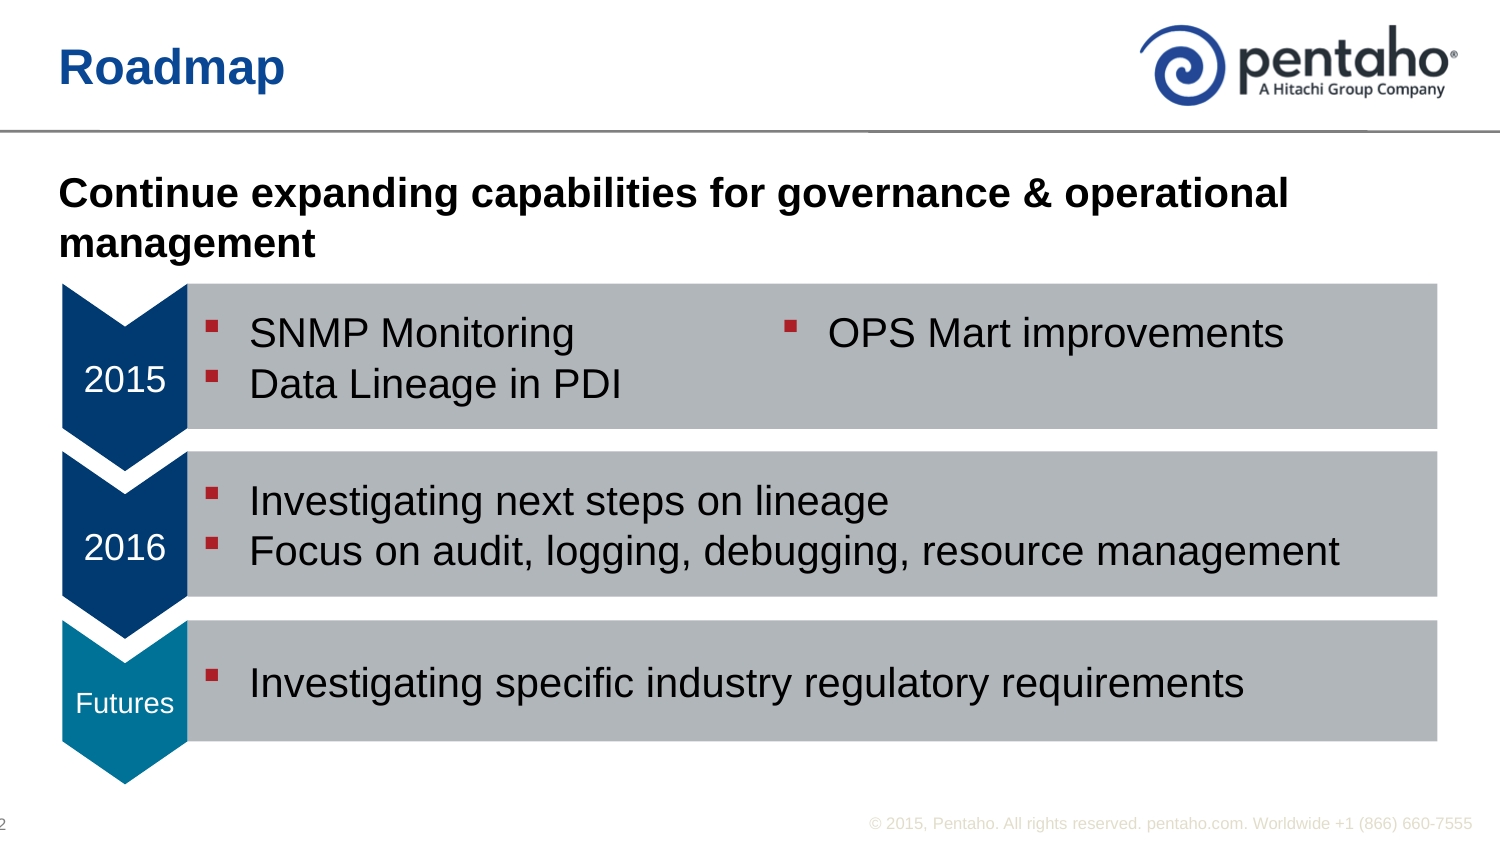

# Roadmap
Continue expanding capabilities for governance & operational management
SNMP Monitoring
Data Lineage in PDI
2015
OPS Mart improvements

Investigating next steps on lineage
Focus on audit, logging, debugging, resource management
2016
Investigating specific industry regulatory requirements
Futures